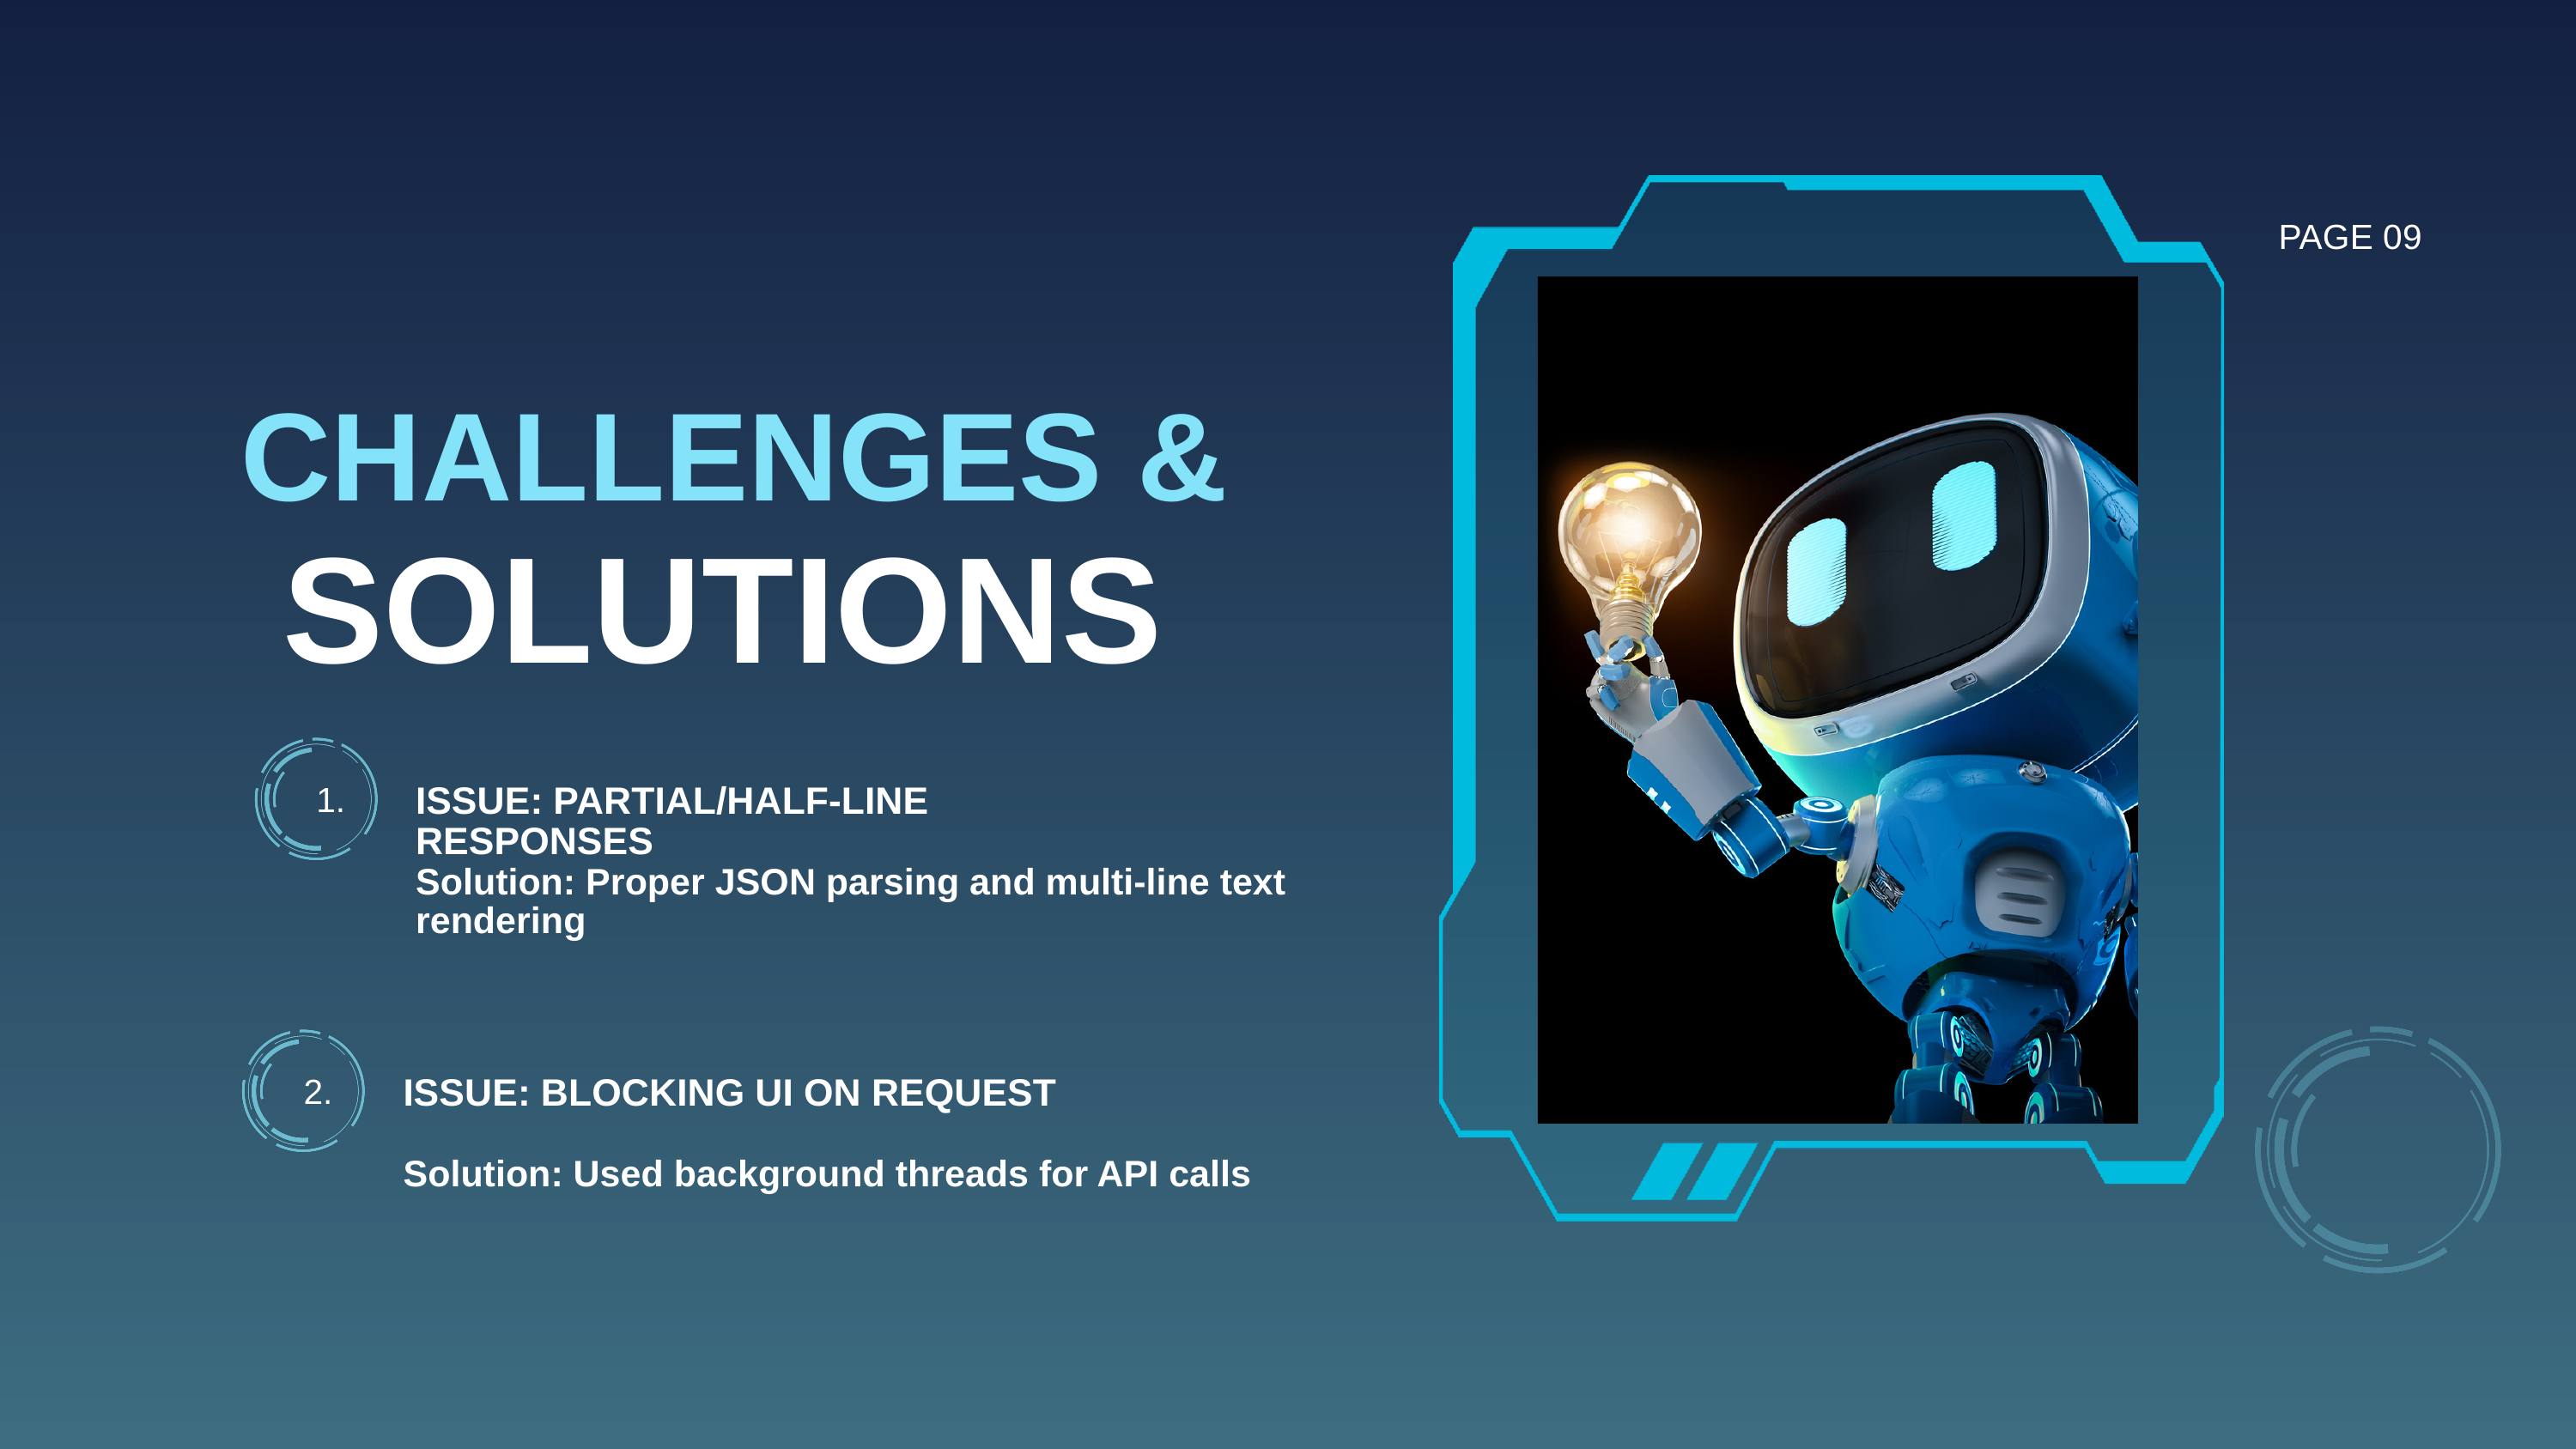

PAGE 09

CHALLENGES &
 SOLUTIONS

ISSUE: PARTIAL/HALF-LINE RESPONSES
1.
Solution: Proper JSON parsing and multi-line text rendering

ISSUE: BLOCKING UI ON REQUEST
2.
Solution: Used background threads for API calls